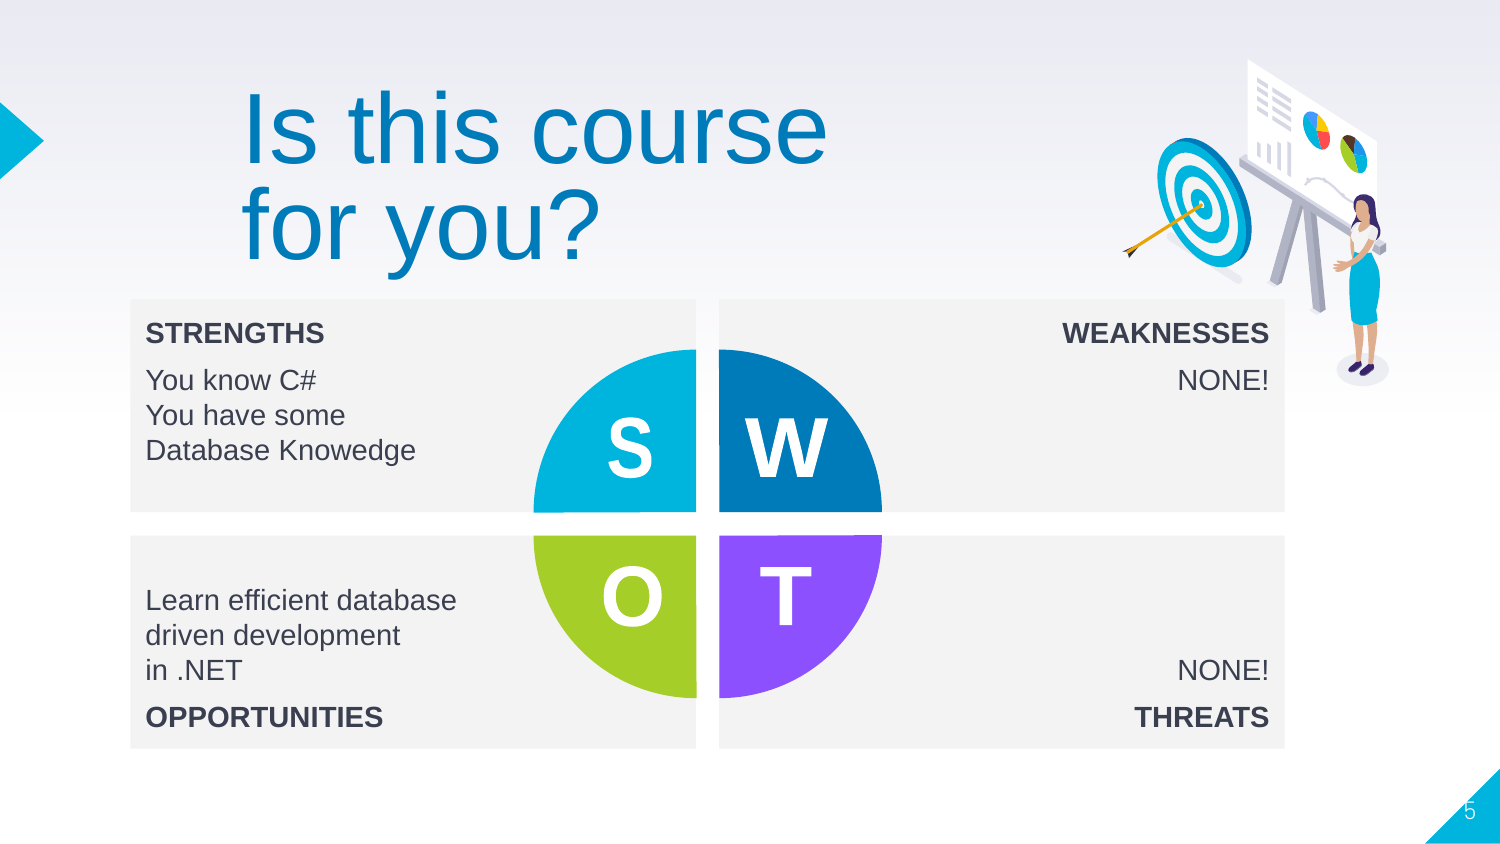

# Is this course for you?
STRENGTHS
You know C#
You have some Database Knowedge
WEAKNESSES
NONE!

S
W

Learn efficient database driven development in .NET
OPPORTUNITIES
NONE!
THREATS
O
T
5